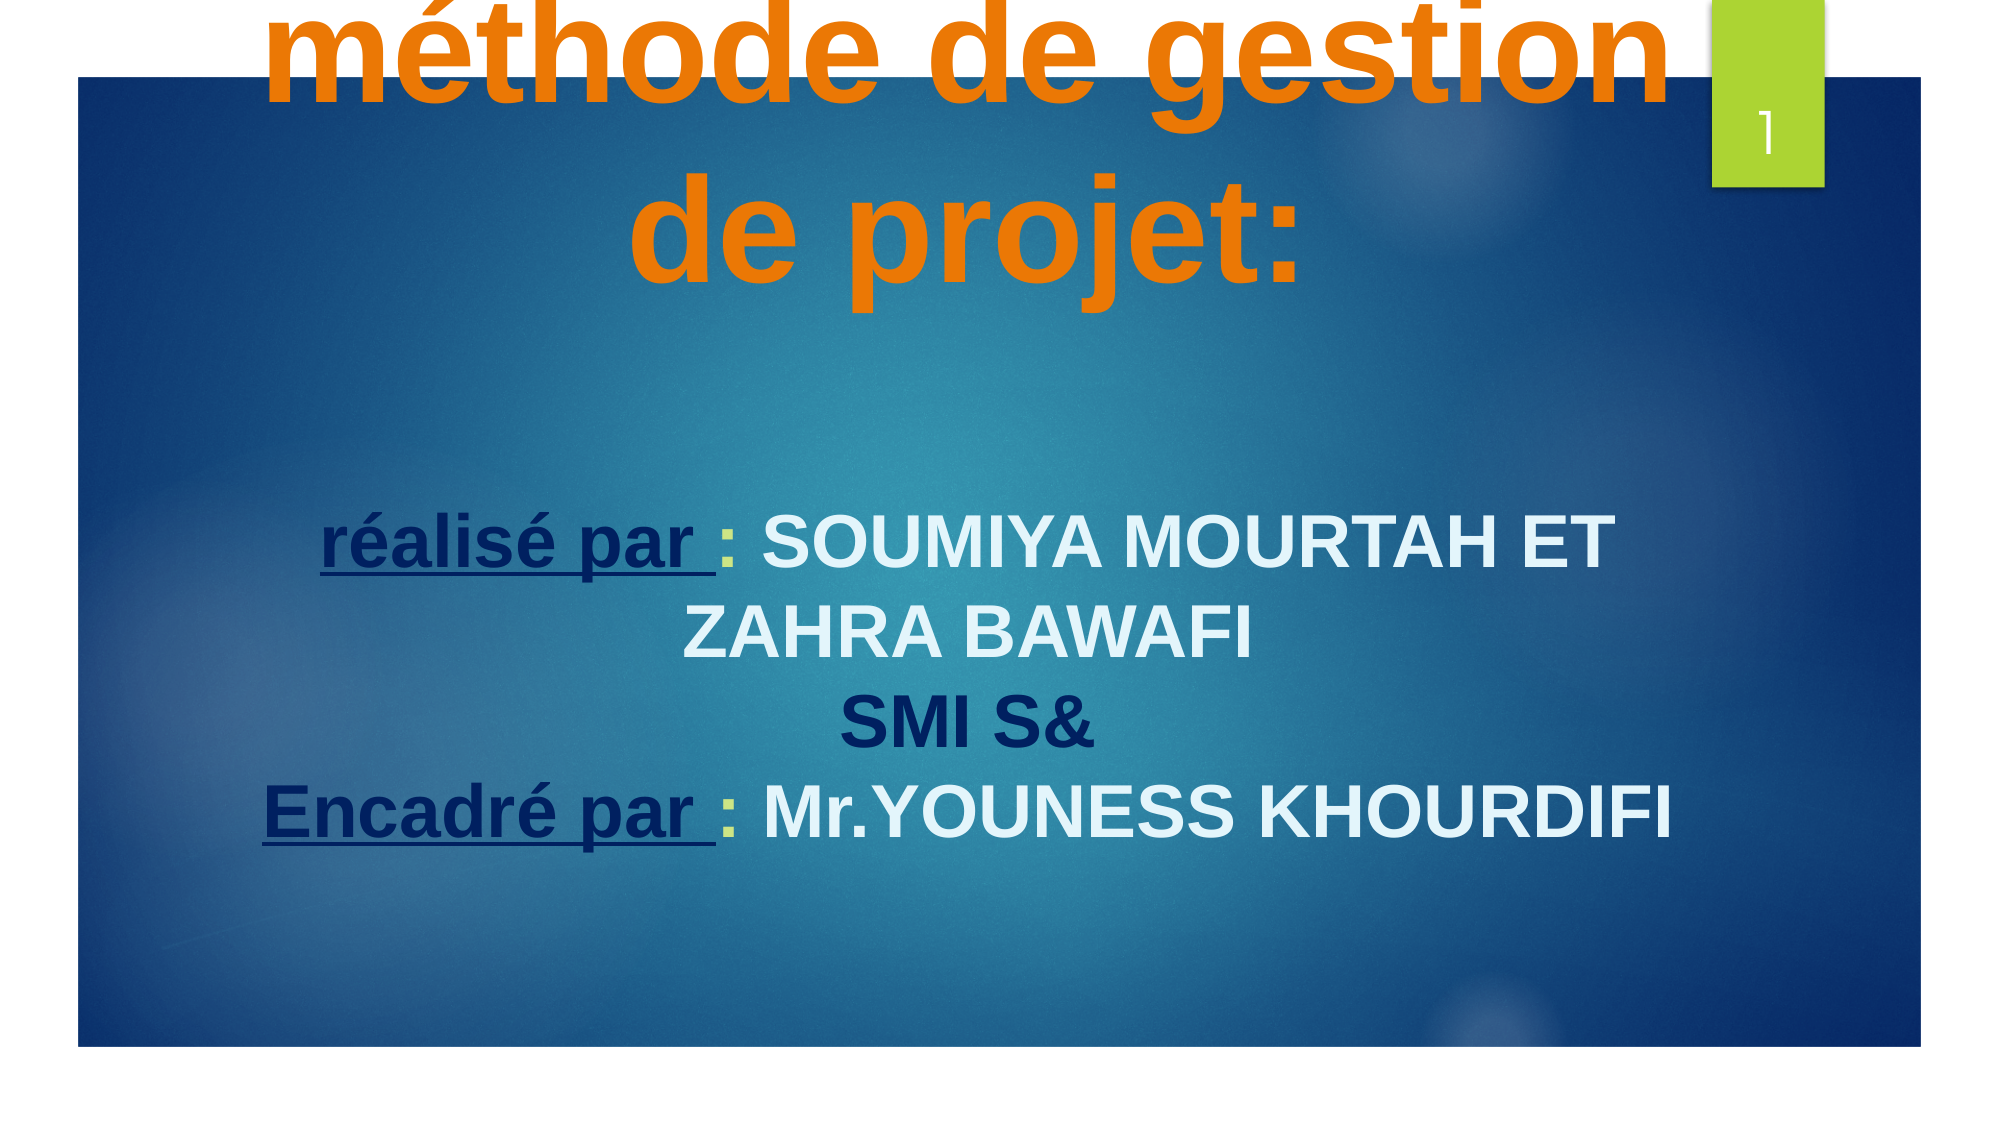

1
# Exposé sur une méthode de gestion de projet: réalisé par : SOUMIYA MOURTAH ET ZAHRA BAWAFI SMI S& Encadré par : Mr.YOUNESS KHOURDIFI